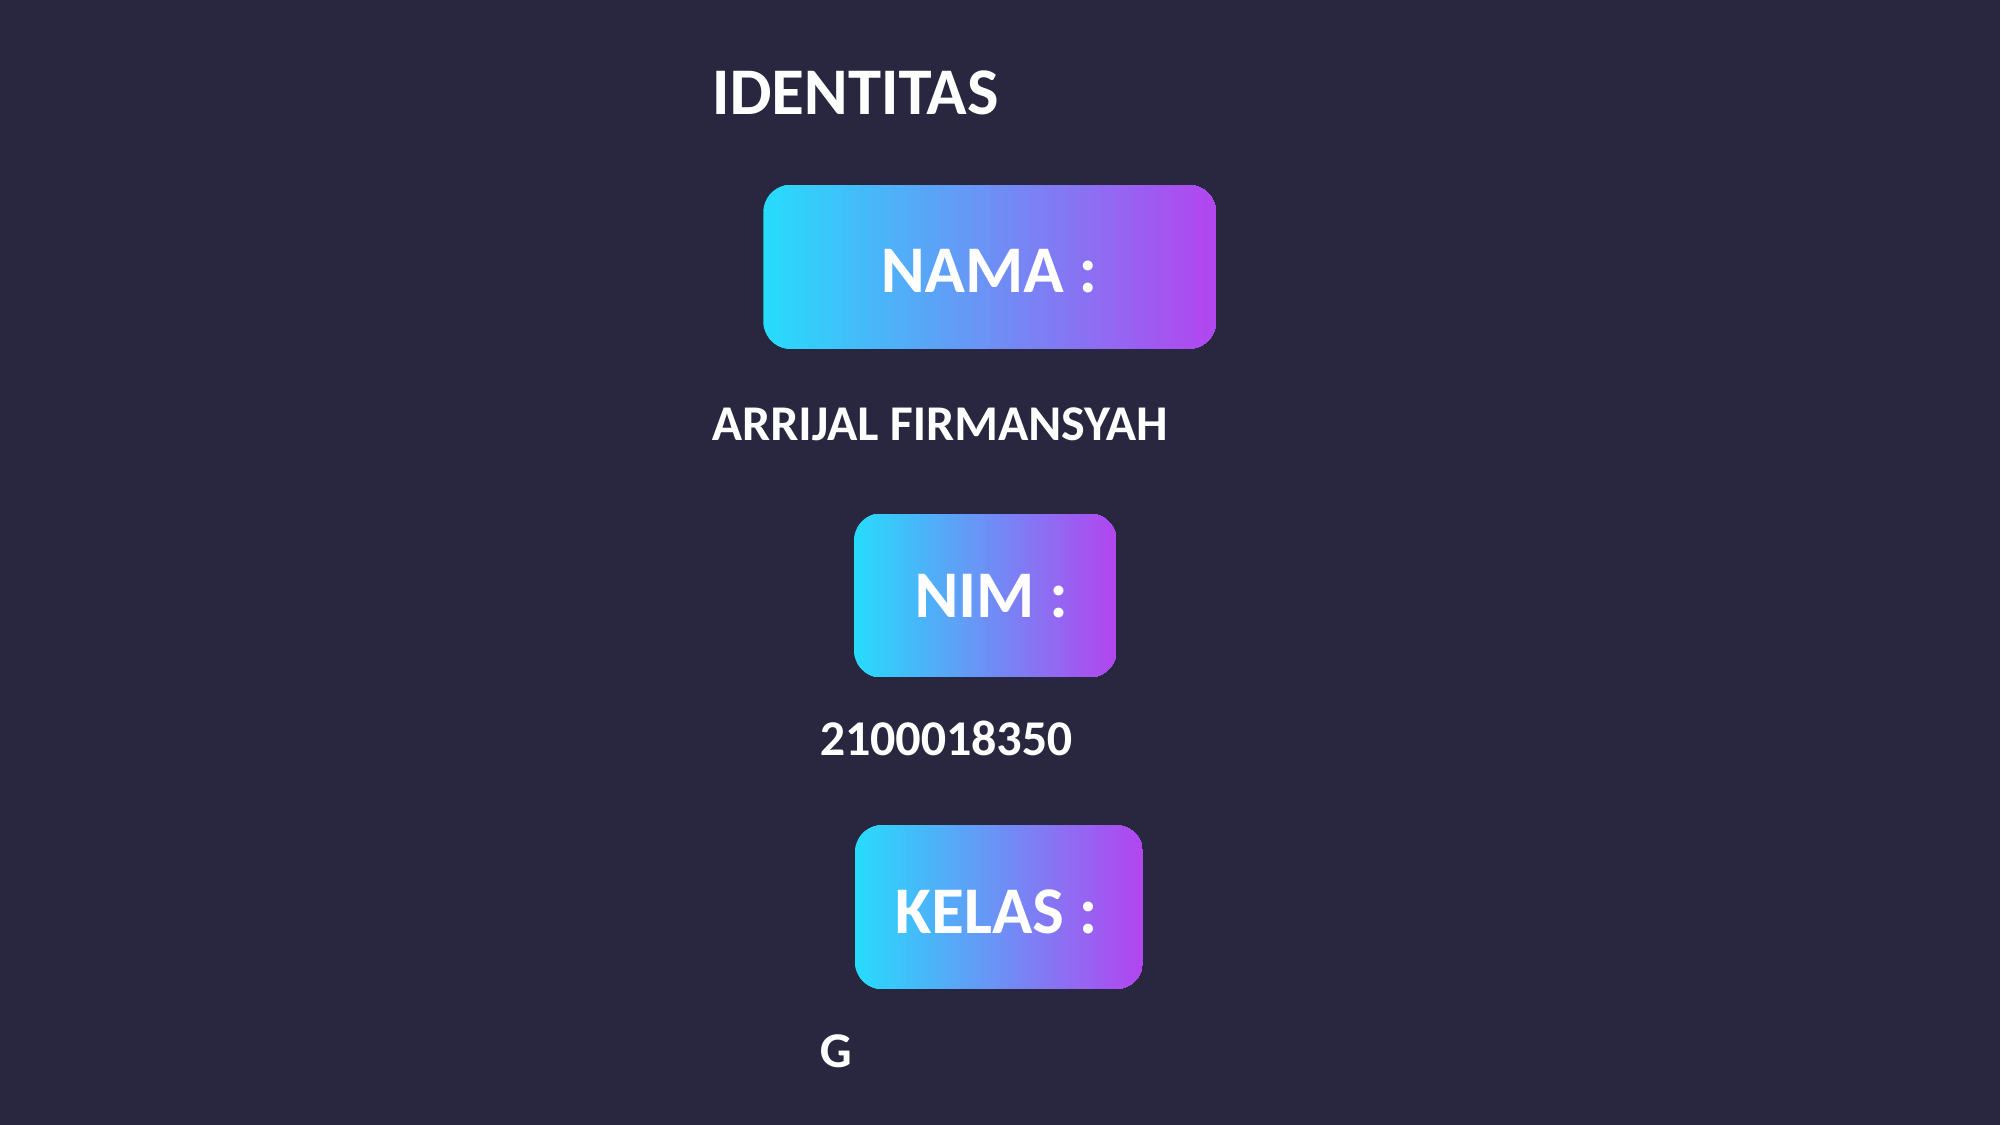

IDENTITAS

NAMA :
ARRIJAL FIRMANSYAH

NIM :
2100018350

KELAS :
G